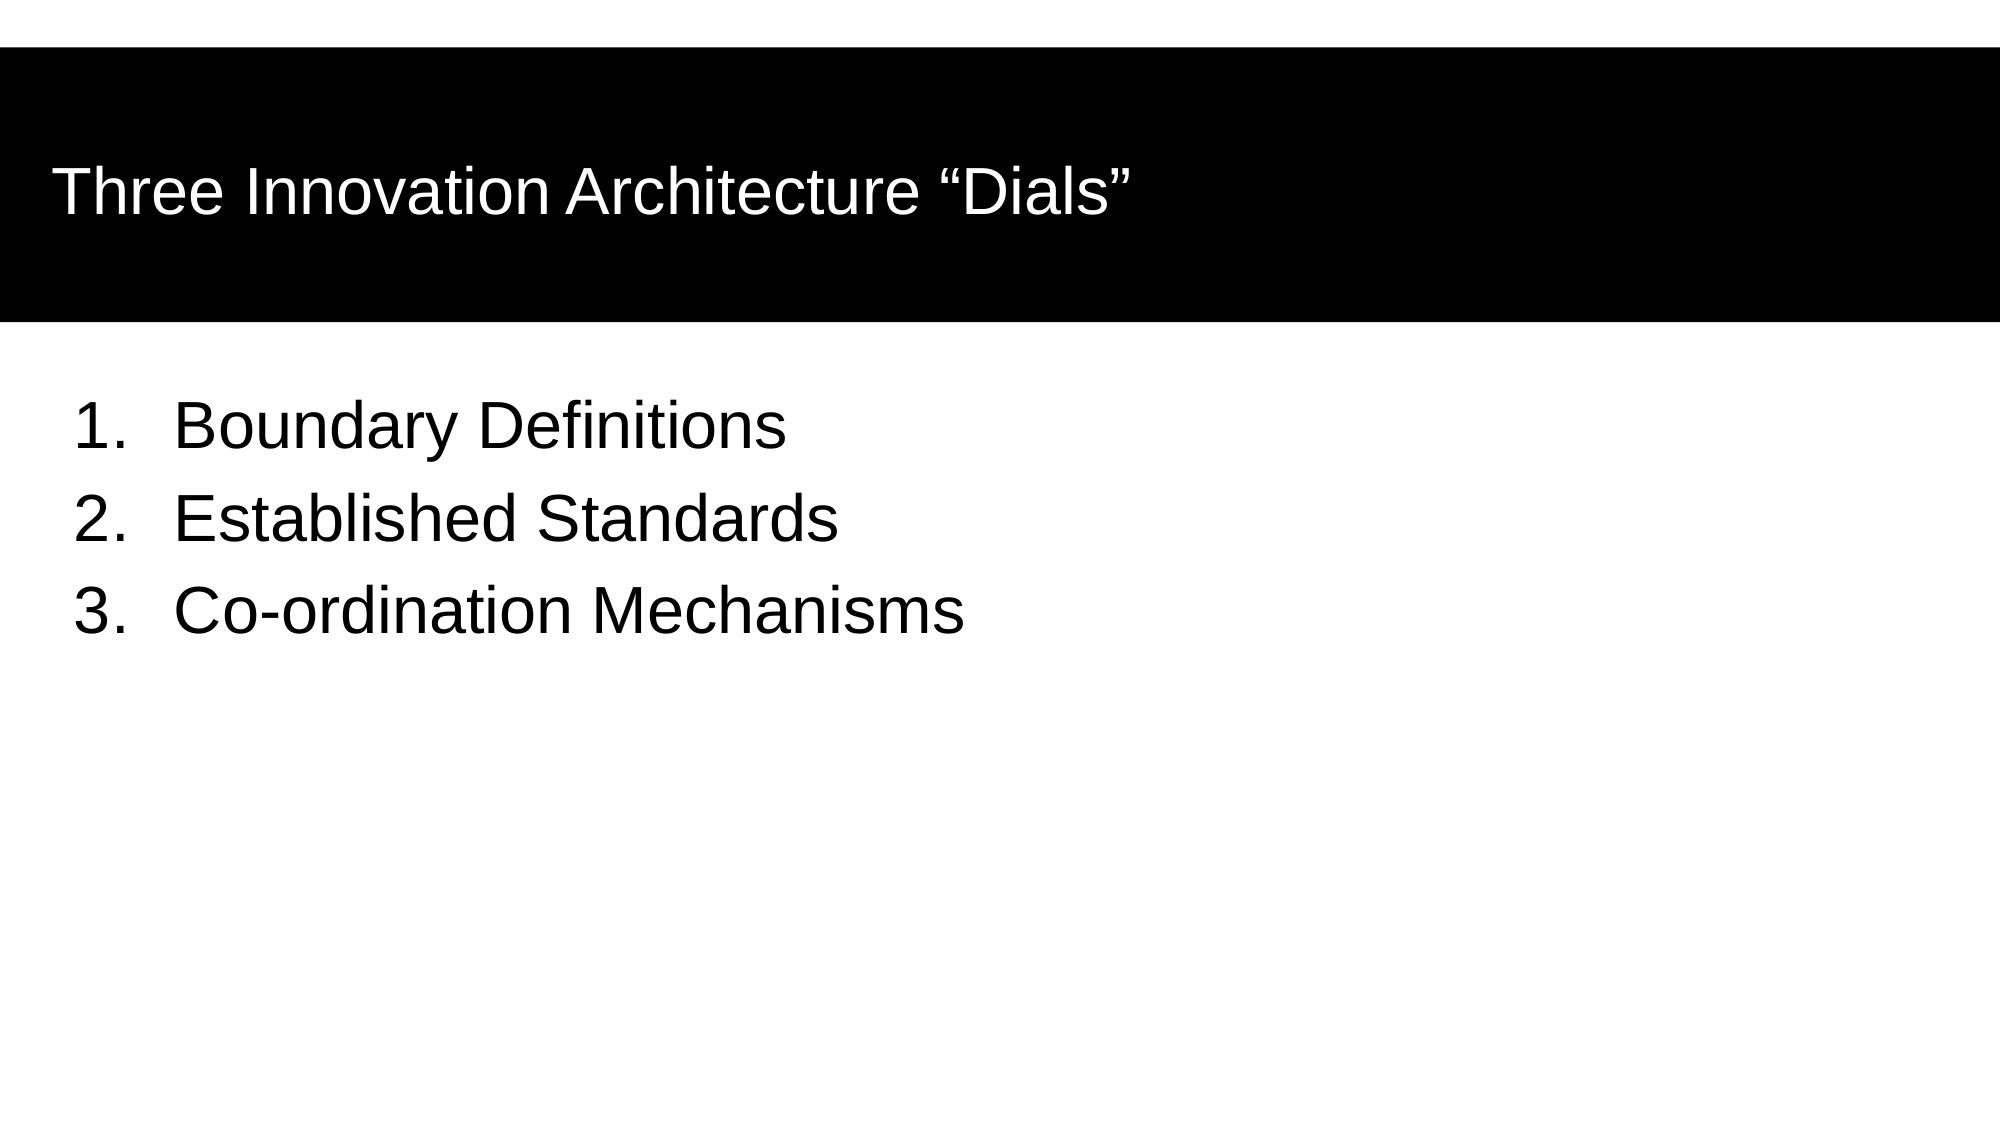

Three Innovation Architecture “Dials”

Boundary Definitions
Established Standards
Co-ordination Mechanisms